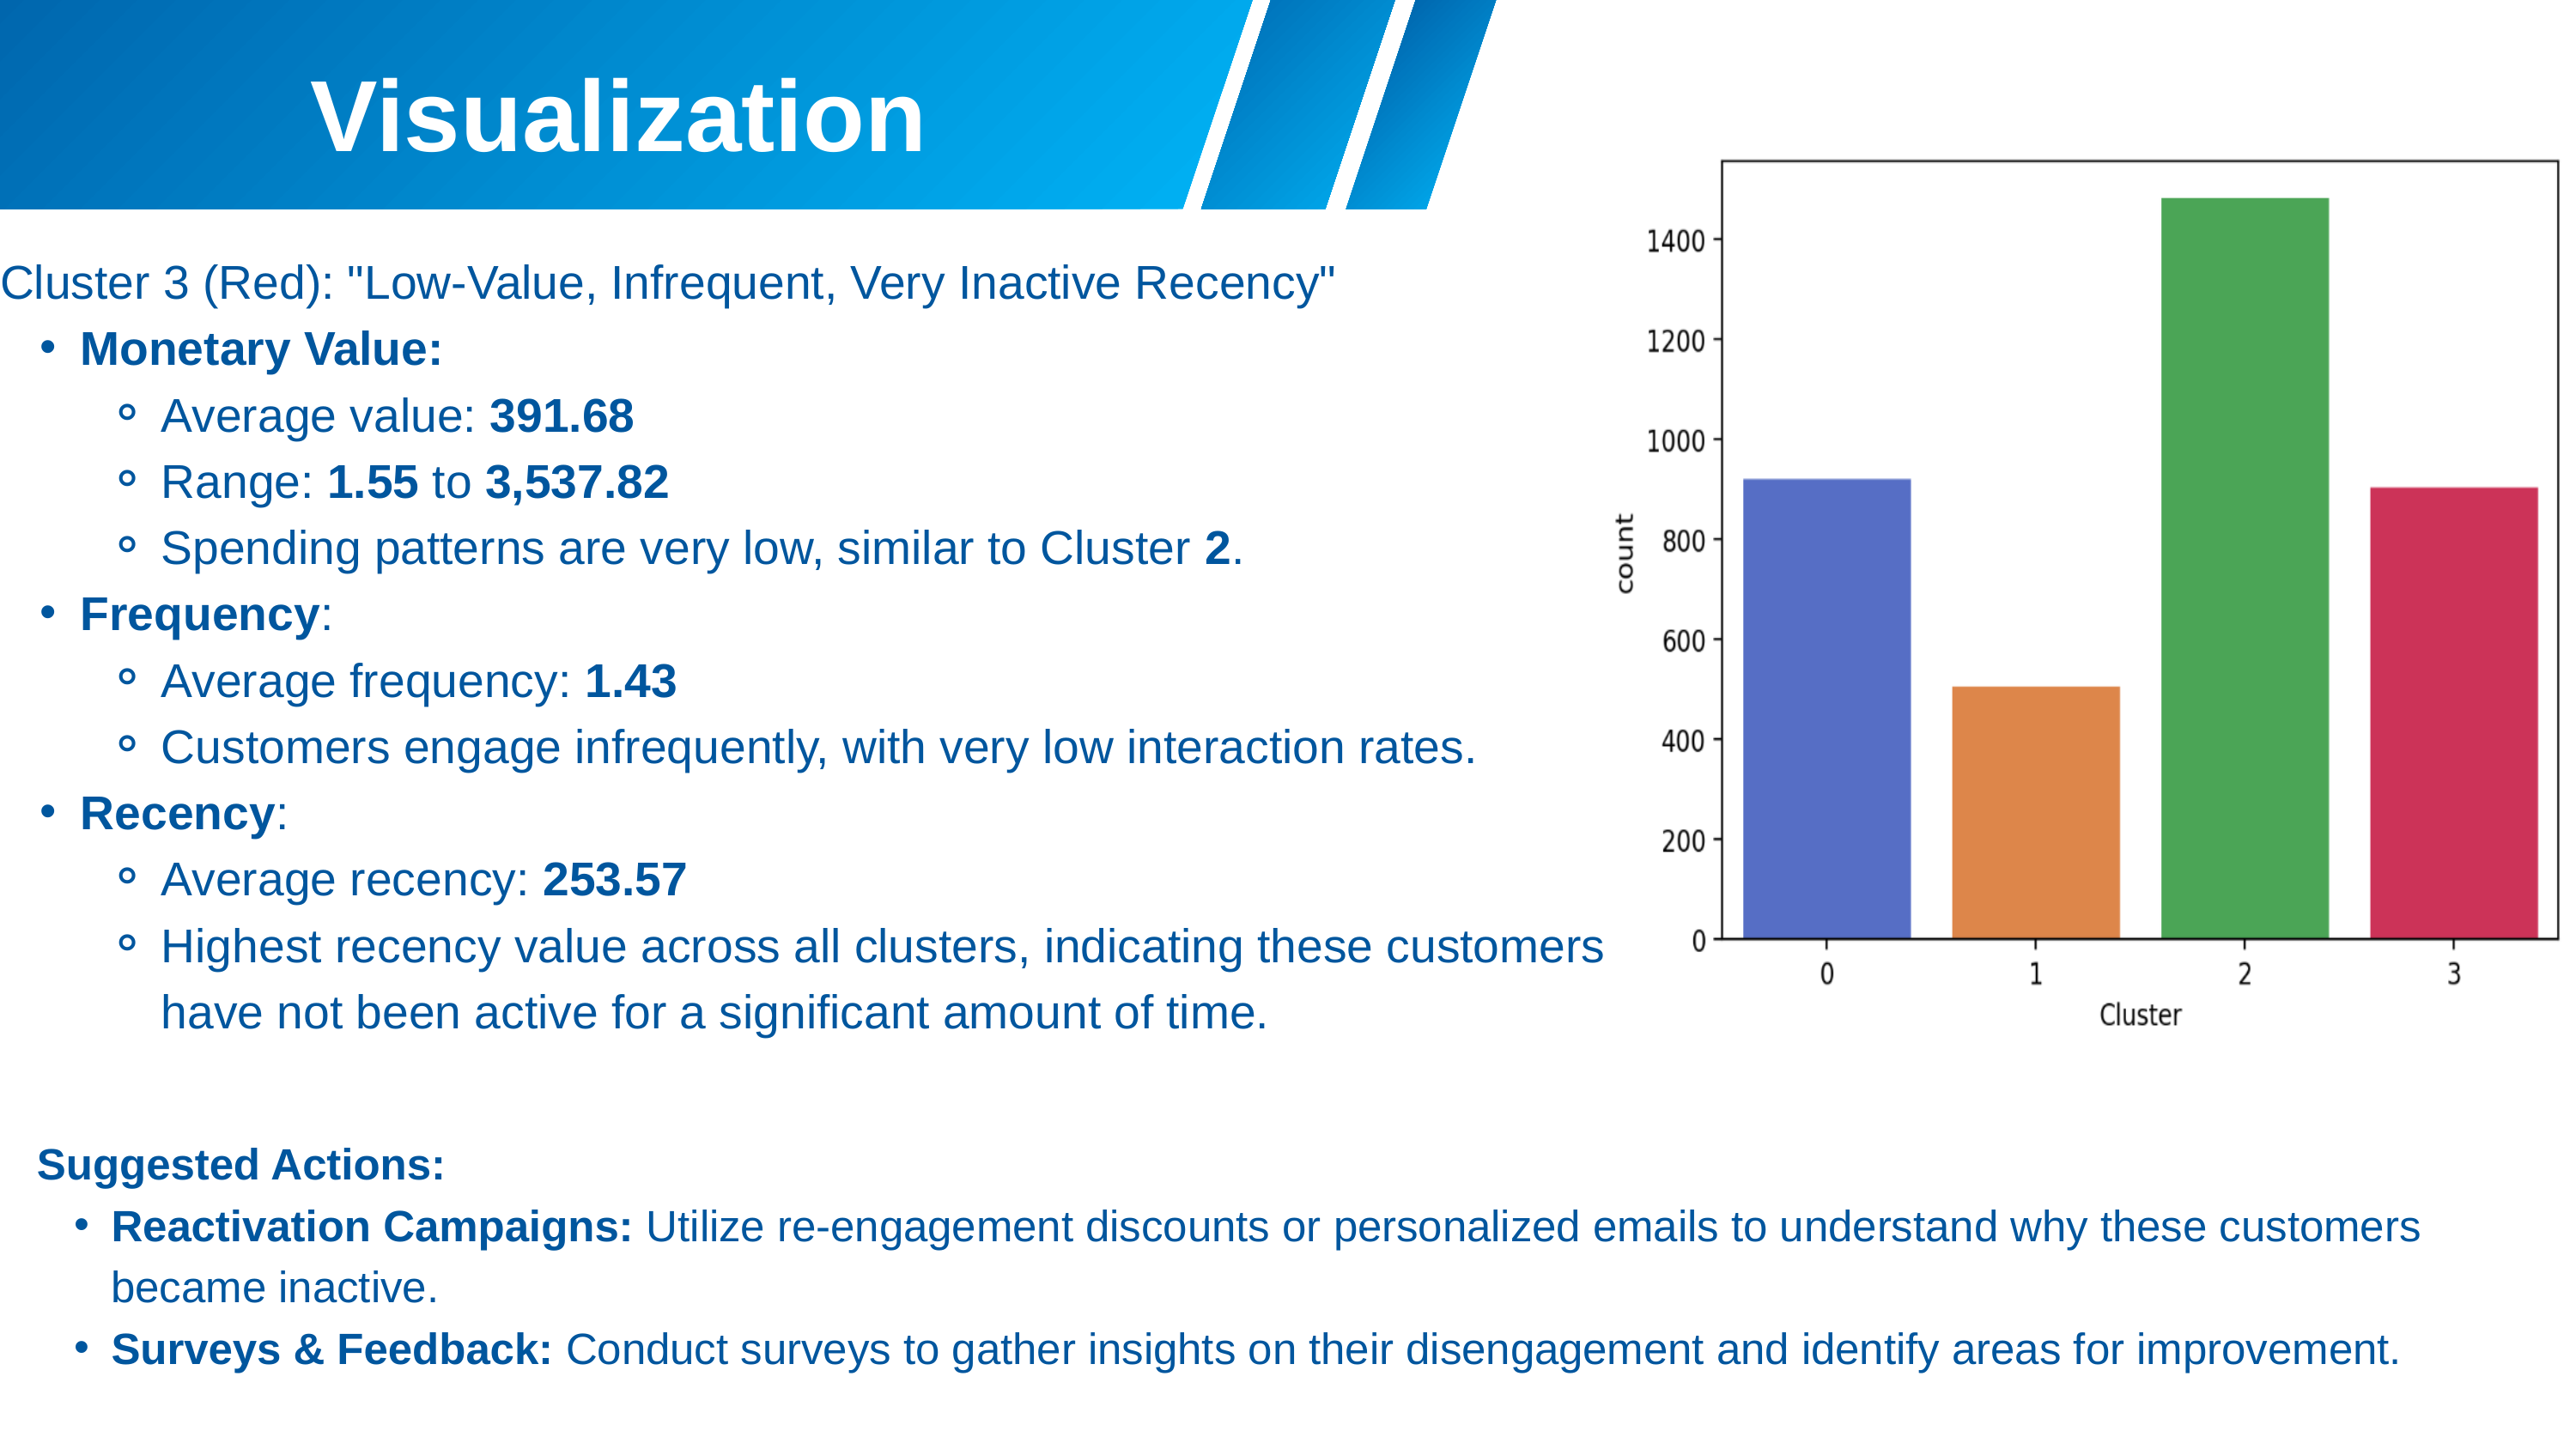

Visualization

Cluster 3 (Red): "Low-Value, Infrequent, Very Inactive Recency"
Monetary Value:
Average value: 391.68
Range: 1.55 to 3,537.82
Spending patterns are very low, similar to Cluster 2.
Frequency:
Average frequency: 1.43
Customers engage infrequently, with very low interaction rates.
Recency:
Average recency: 253.57
Highest recency value across all clusters, indicating these customers have not been active for a significant amount of time.
Suggested Actions:
Reactivation Campaigns: Utilize re-engagement discounts or personalized emails to understand why these customers became inactive.
Surveys & Feedback: Conduct surveys to gather insights on their disengagement and identify areas for improvement.